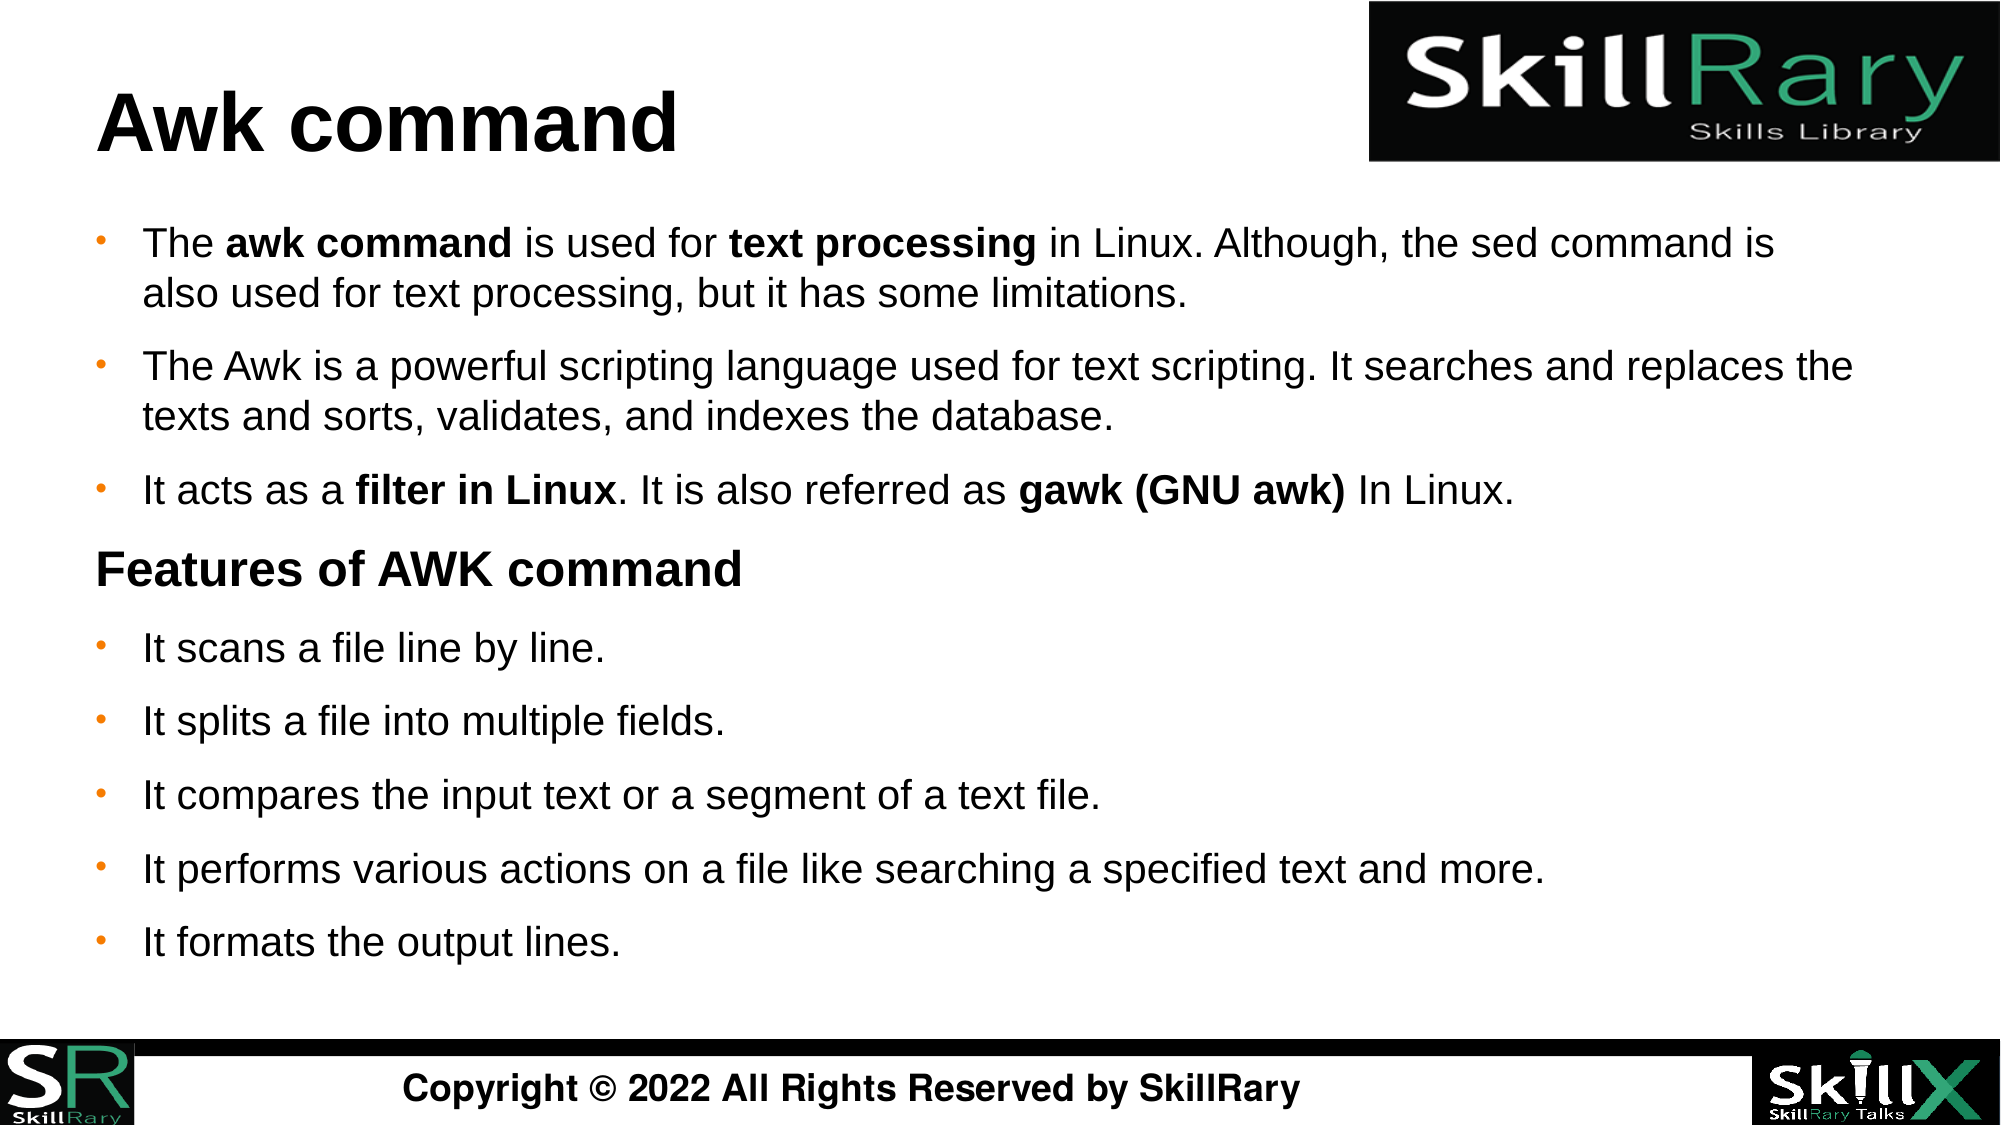

# Awk command
The awk command is used for text processing in Linux. Although, the sed command is also used for text processing, but it has some limitations.
The Awk is a powerful scripting language used for text scripting. It searches and replaces the texts and sorts, validates, and indexes the database.
It acts as a filter in Linux. It is also referred as gawk (GNU awk) In Linux.
Features of AWK command
It scans a file line by line.
It splits a file into multiple fields.
It compares the input text or a segment of a text file.
It performs various actions on a file like searching a specified text and more.
It formats the output lines.